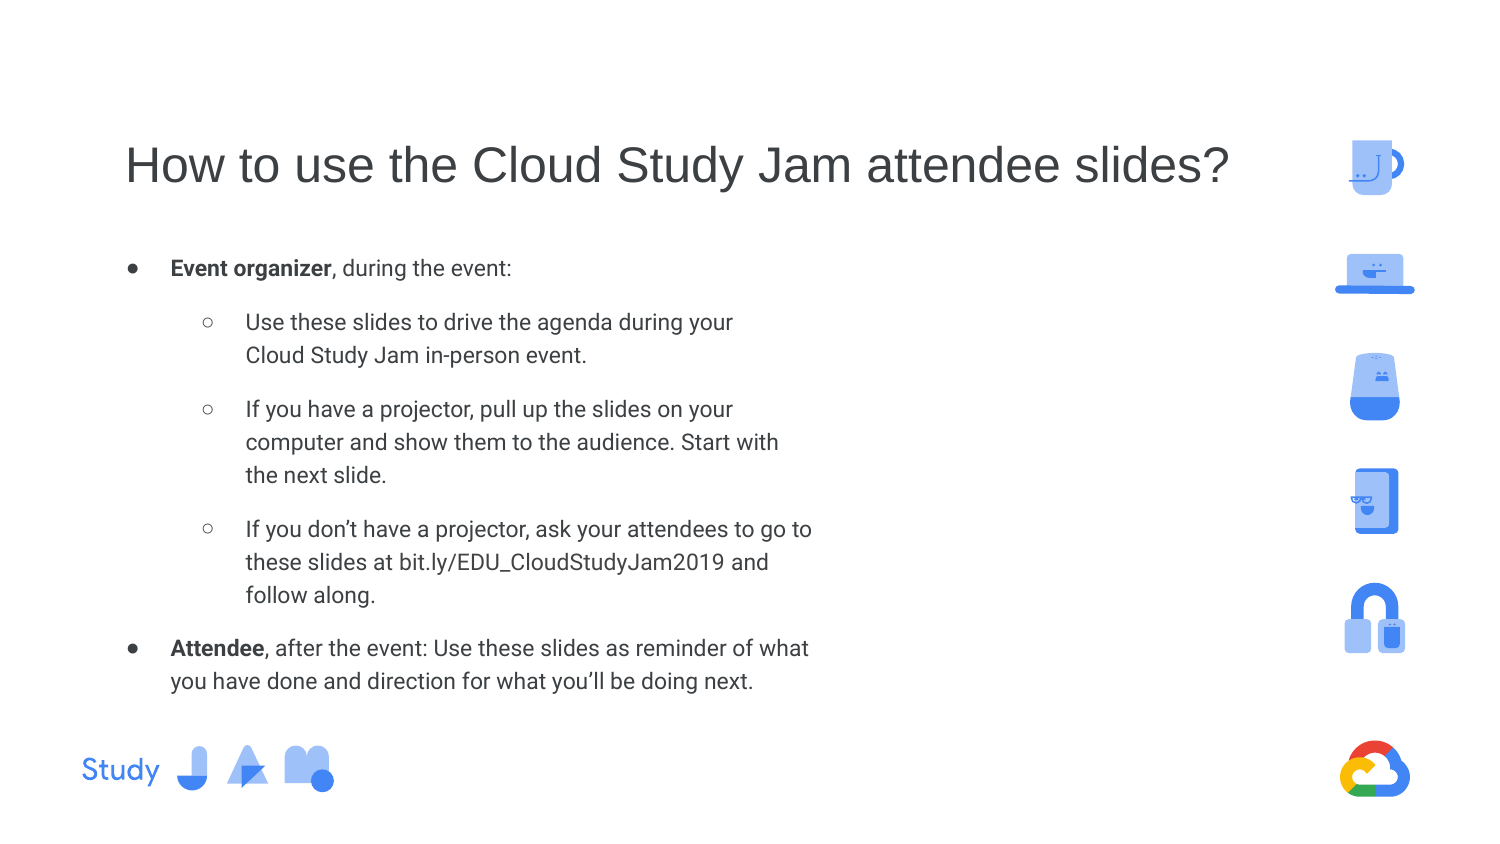

# How to use the Cloud Study Jam attendee slides?

Event organizer, during the event:
Use these slides to drive the agenda during your
Cloud Study Jam in-person event.
If you have a projector, pull up the slides on your computer and show them to the audience. Start with
the next slide.
If you don’t have a projector, ask your attendees to go to these slides at bit.ly/EDU_CloudStudyJam2019 and follow along.
Attendee, after the event: Use these slides as reminder of what you have done and direction for what you’ll be doing next.